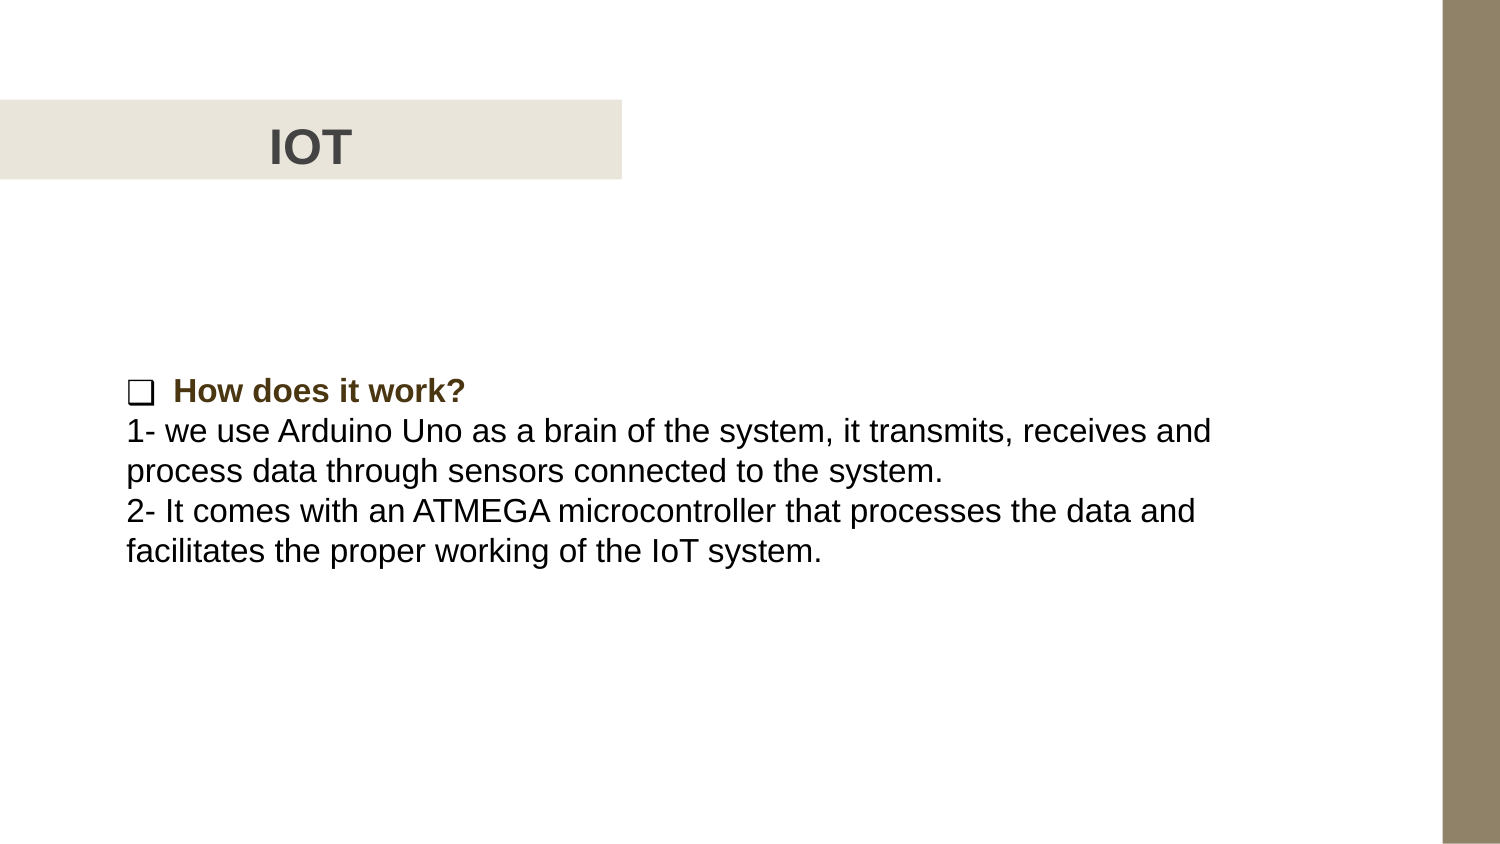

# IOT
How does it work?
1- we use Arduino Uno as a brain of the system, it transmits, receives and process data through sensors connected to the system.
2- It comes with an ATMEGA microcontroller that processes the data and facilitates the proper working of the IoT system.